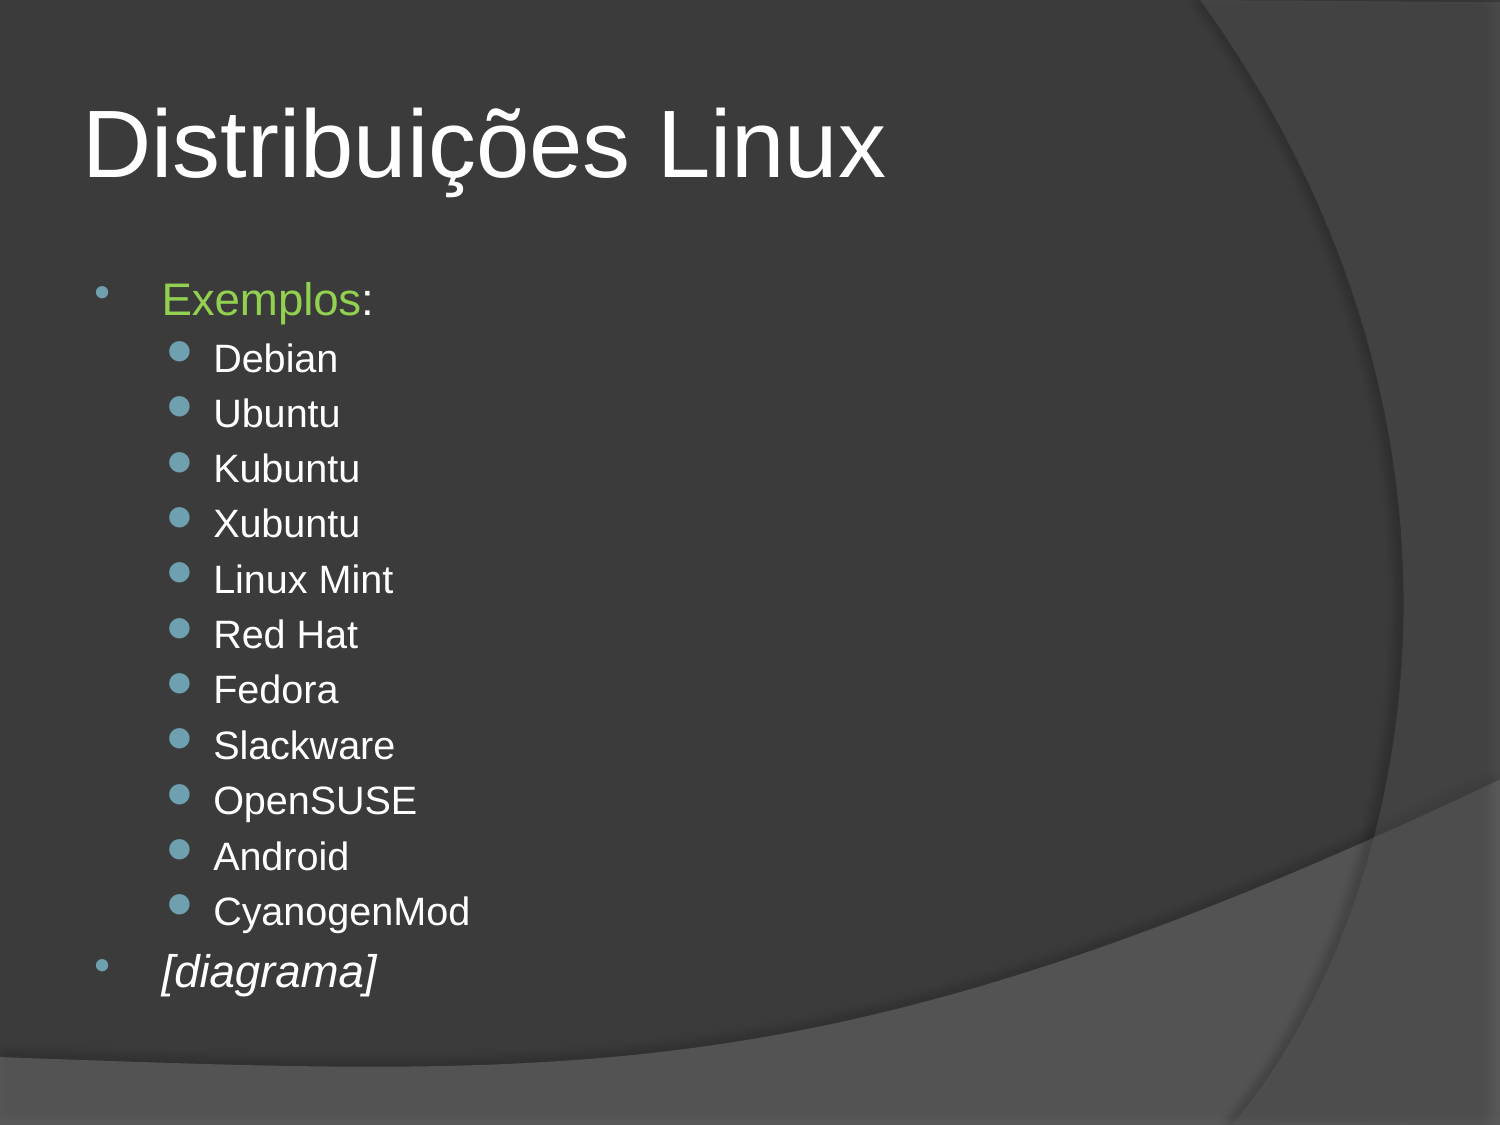

# Distribuições Linux
Exemplos:
Debian
Ubuntu
Kubuntu
Xubuntu
Linux Mint
Red Hat
Fedora
Slackware
OpenSUSE
Android
CyanogenMod
[diagrama]